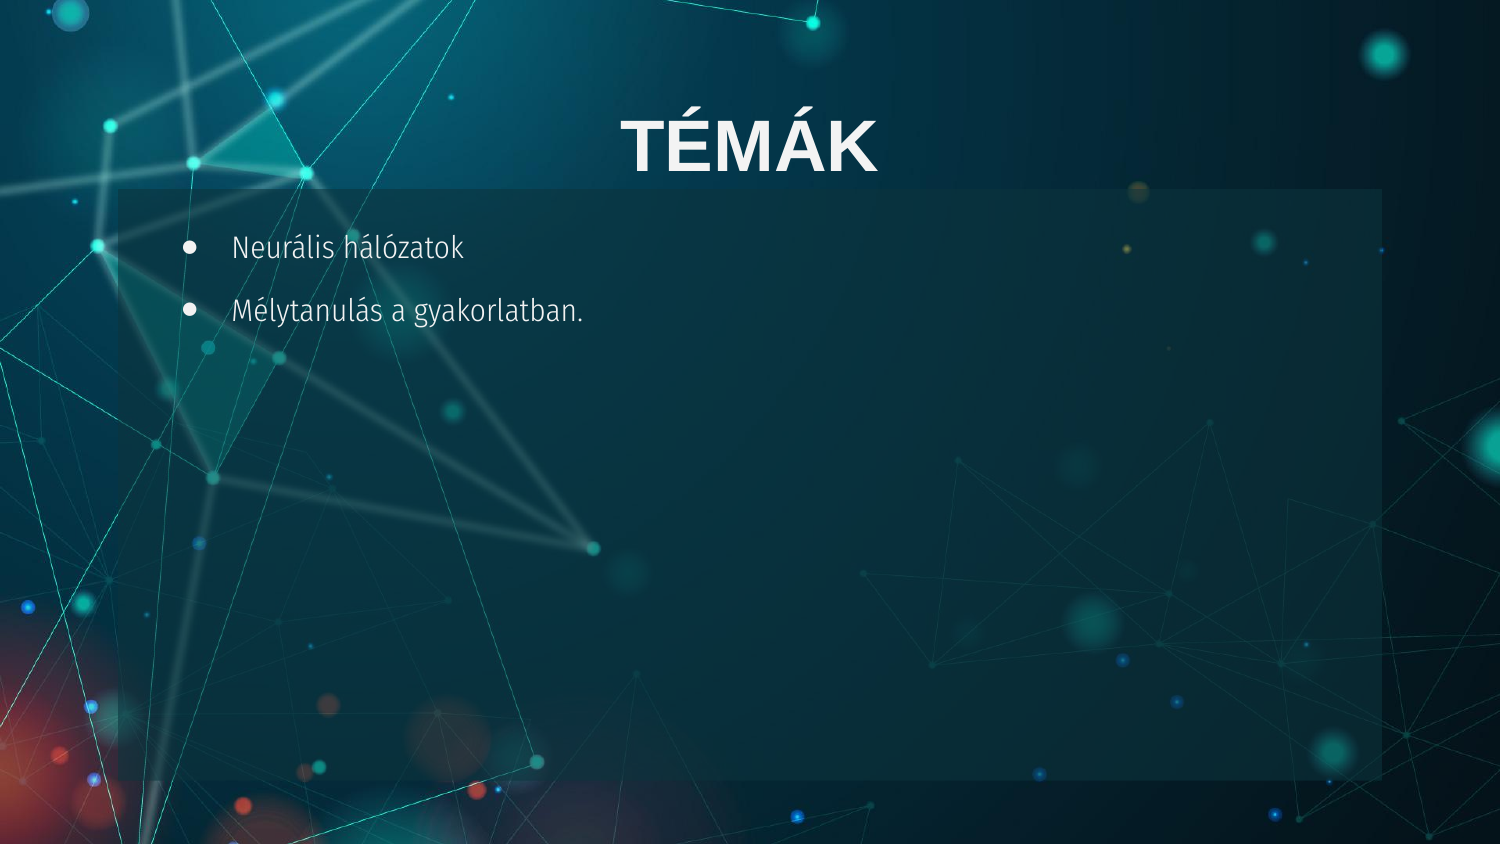

# TÉMÁK
Neurális hálózatok
Mélytanulás a gyakorlatban.